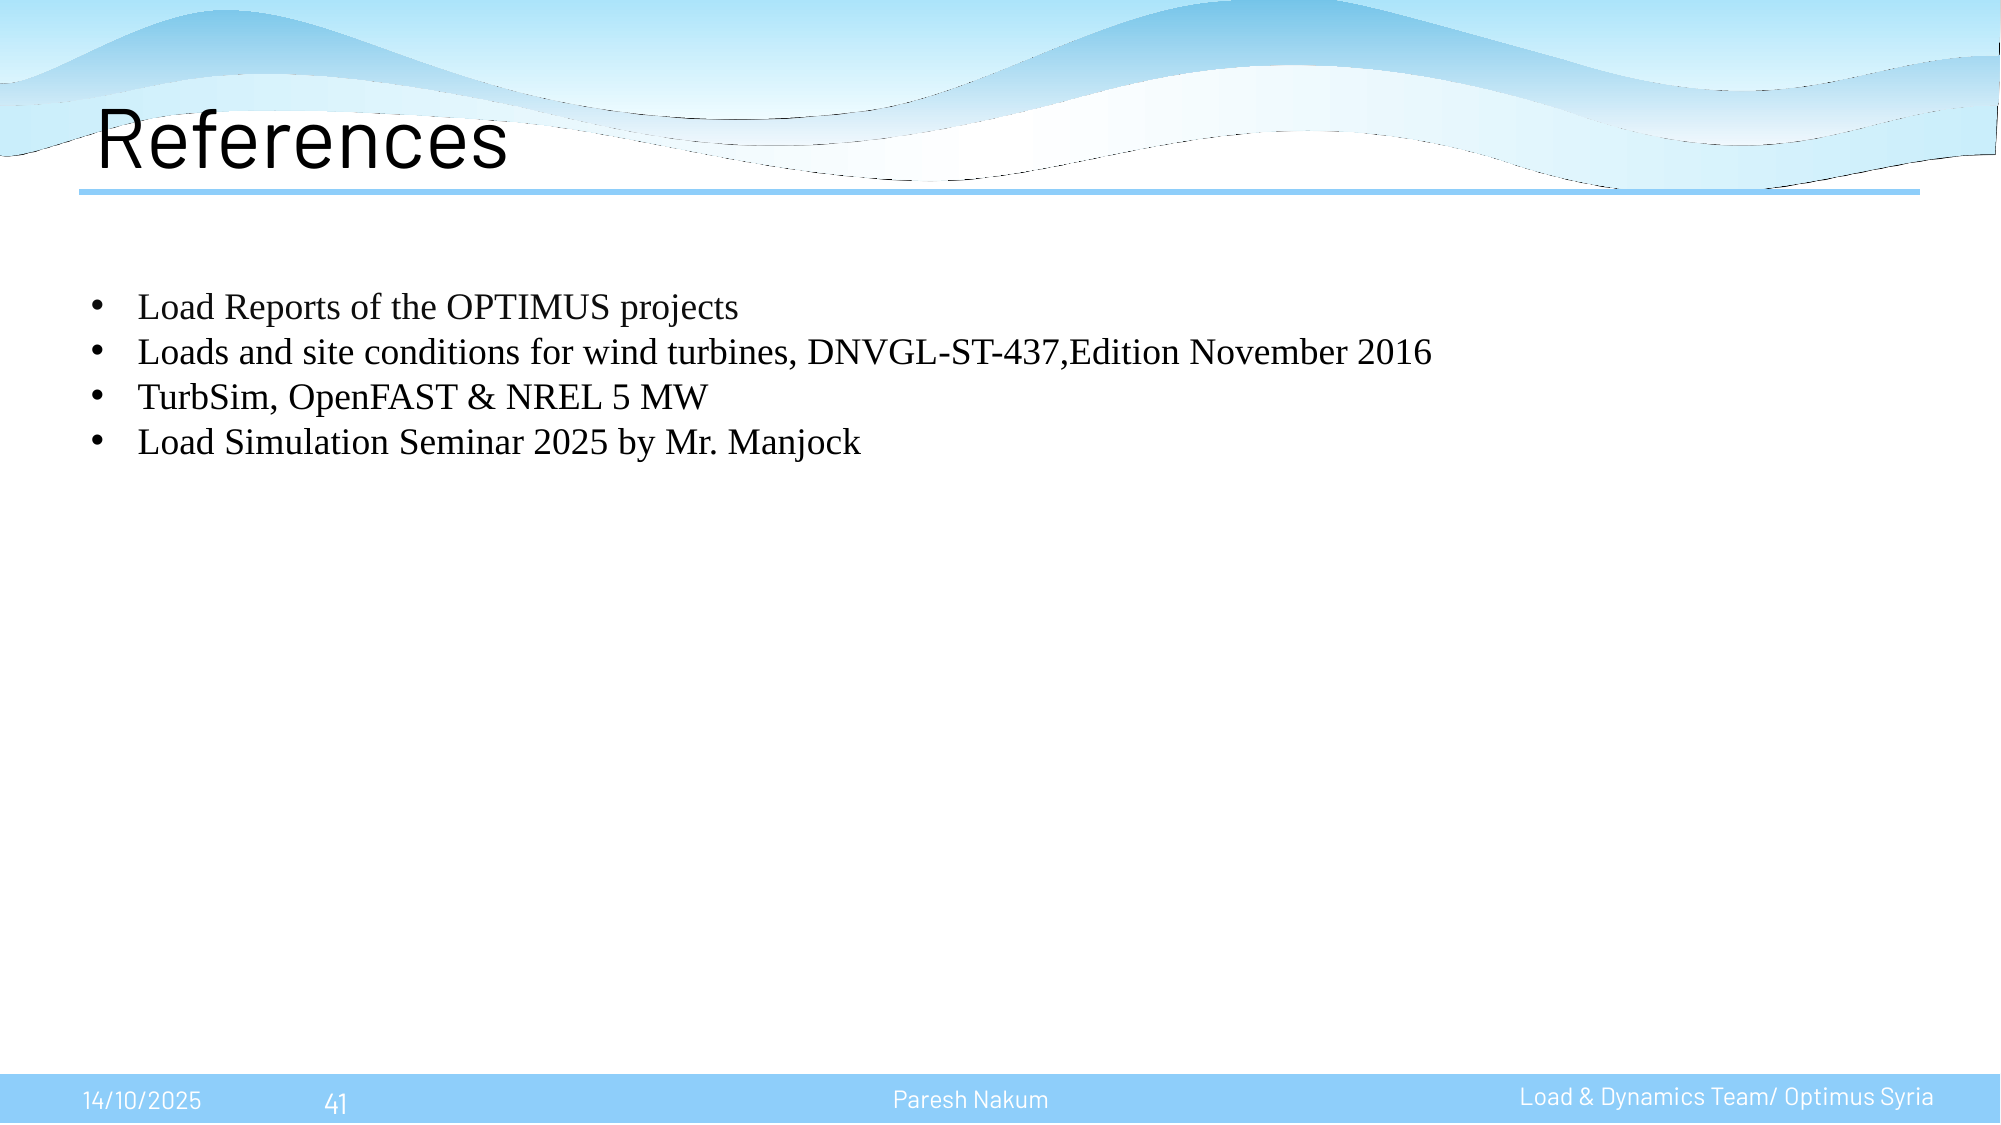

# References

Load Reports of the OPTIMUS projects
Loads and site conditions for wind turbines, DNVGL-ST-437,Edition November 2016
TurbSim, OpenFAST & NREL 5 MW
Load Simulation Seminar 2025 by Mr. Manjock

41
Load & Dynamics Team/ Optimus Syria
Paresh Nakum
14/10/2025